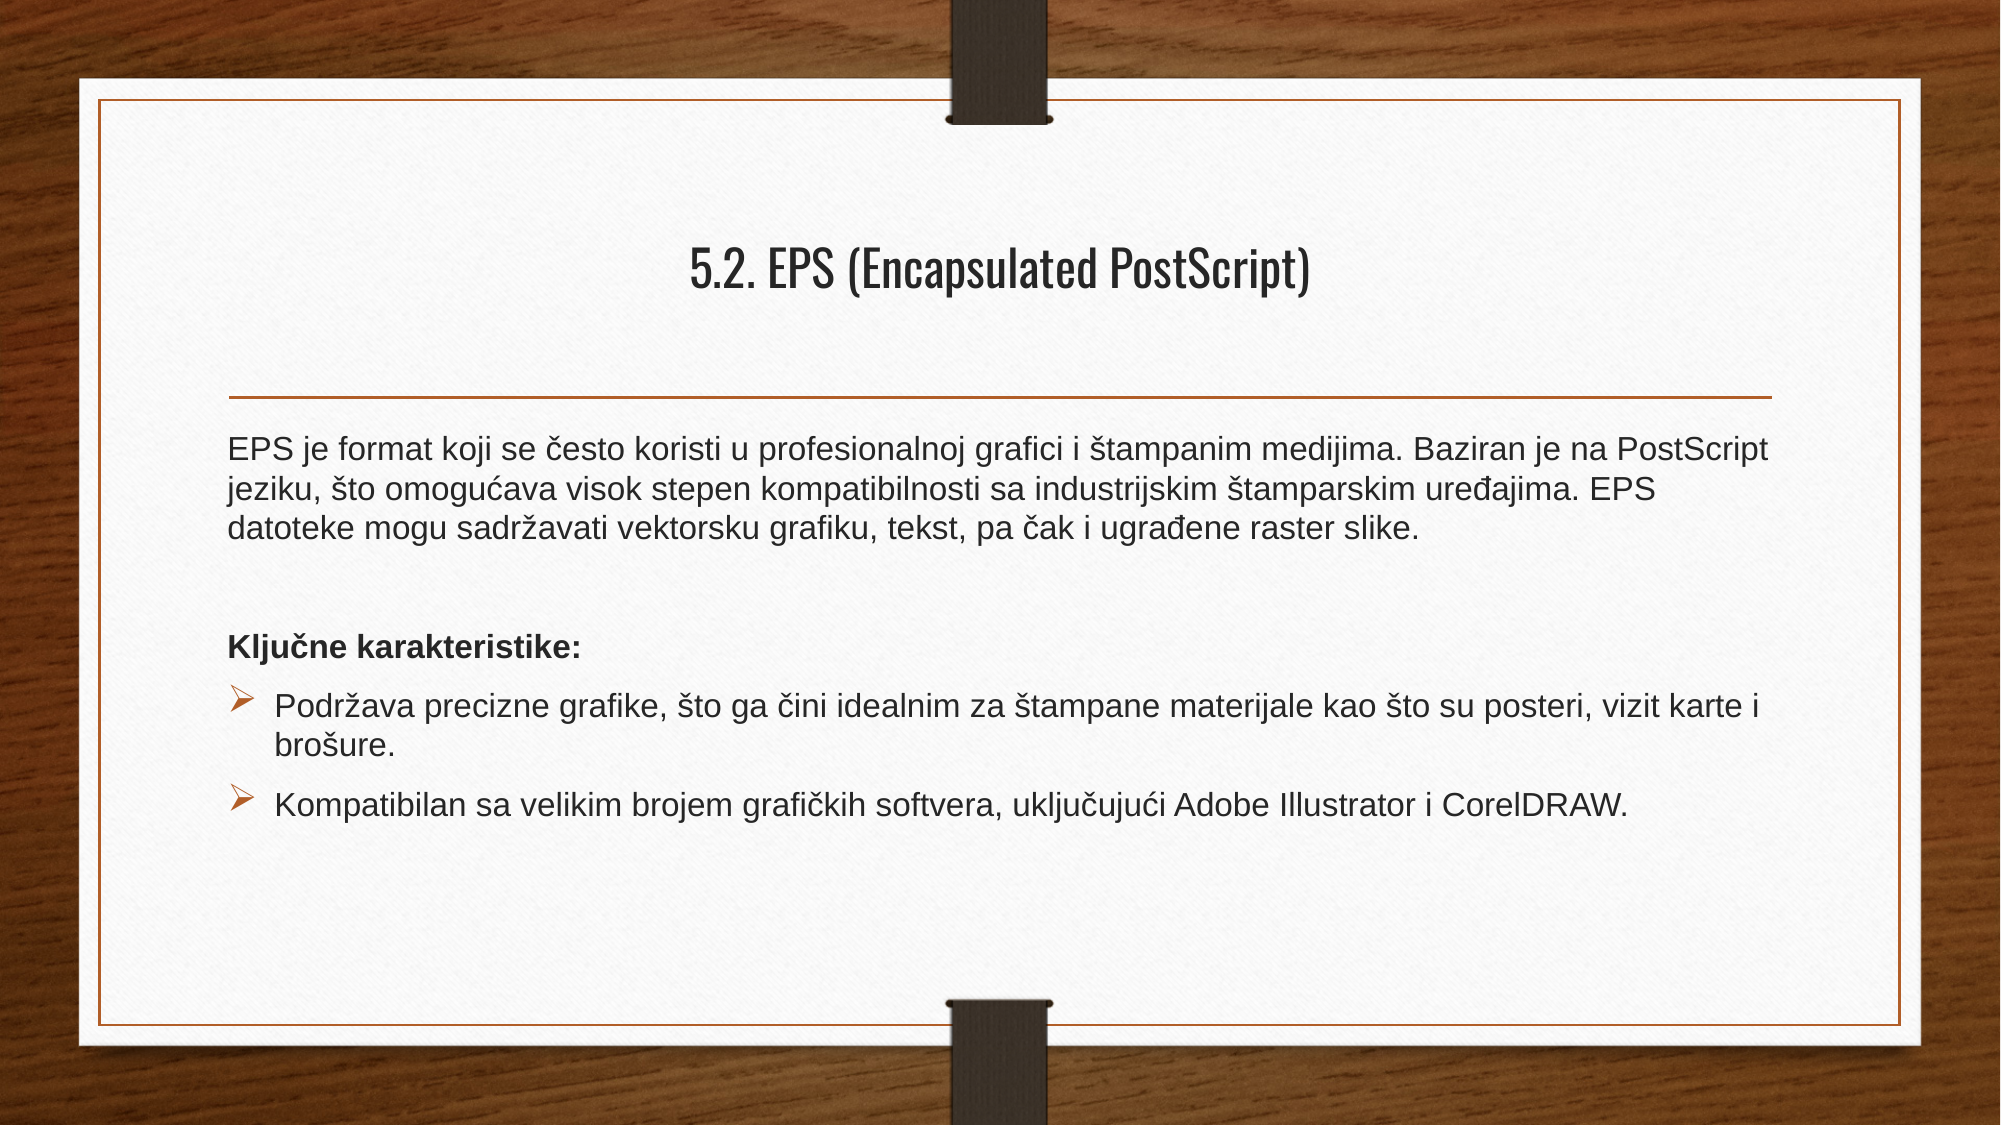

# 5.2. EPS (Encapsulated PostScript)
EPS je format koji se često koristi u profesionalnoj grafici i štampanim medijima. Baziran je na PostScript jeziku, što omogućava visok stepen kompatibilnosti sa industrijskim štamparskim uređajima. EPS datoteke mogu sadržavati vektorsku grafiku, tekst, pa čak i ugrađene raster slike.

Ključne karakteristike:
Podržava precizne grafike, što ga čini idealnim za štampane materijale kao što su posteri, vizit karte i brošure.
Kompatibilan sa velikim brojem grafičkih softvera, uključujući Adobe Illustrator i CorelDRAW.